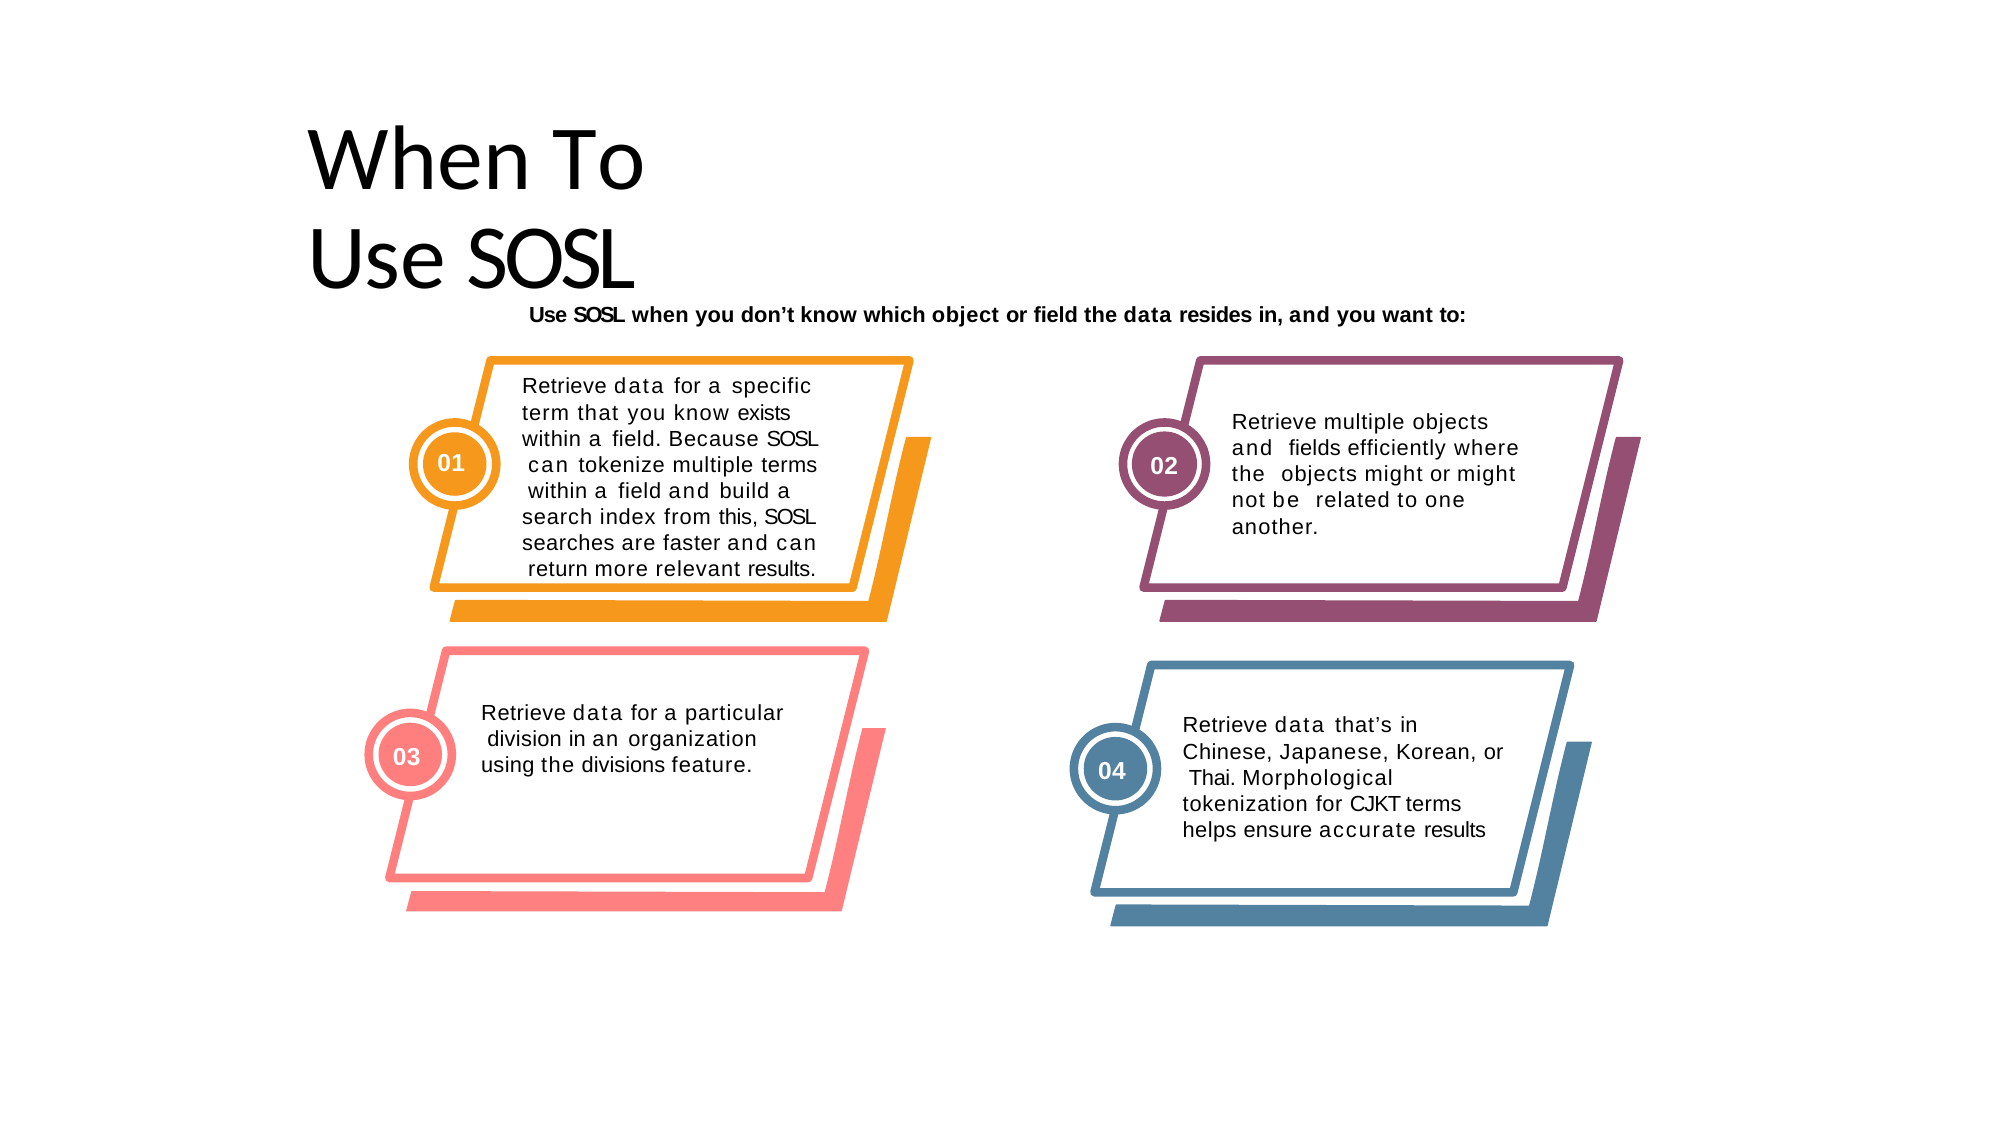

# When To Use SOSL
Use SOSL when you don’t know which object or field the data resides in, and you want to:

Retrieve data for a specific  term that you know exists  within a field. Because SOSL  can tokenize multiple terms  within a field and build a  search index from this, SOSL  searches are faster and can  return more relevant results.
Retrieve multiple objects and  fields efficiently where the  objects might or might not be  related to one another.

01
02

Retrieve data for a particular  division in an organization  using the divisions feature.
Retrieve data that’s in  Chinese, Japanese, Korean, or  Thai. Morphological  tokenization for CJKT terms  helps ensure accurate results

03
04